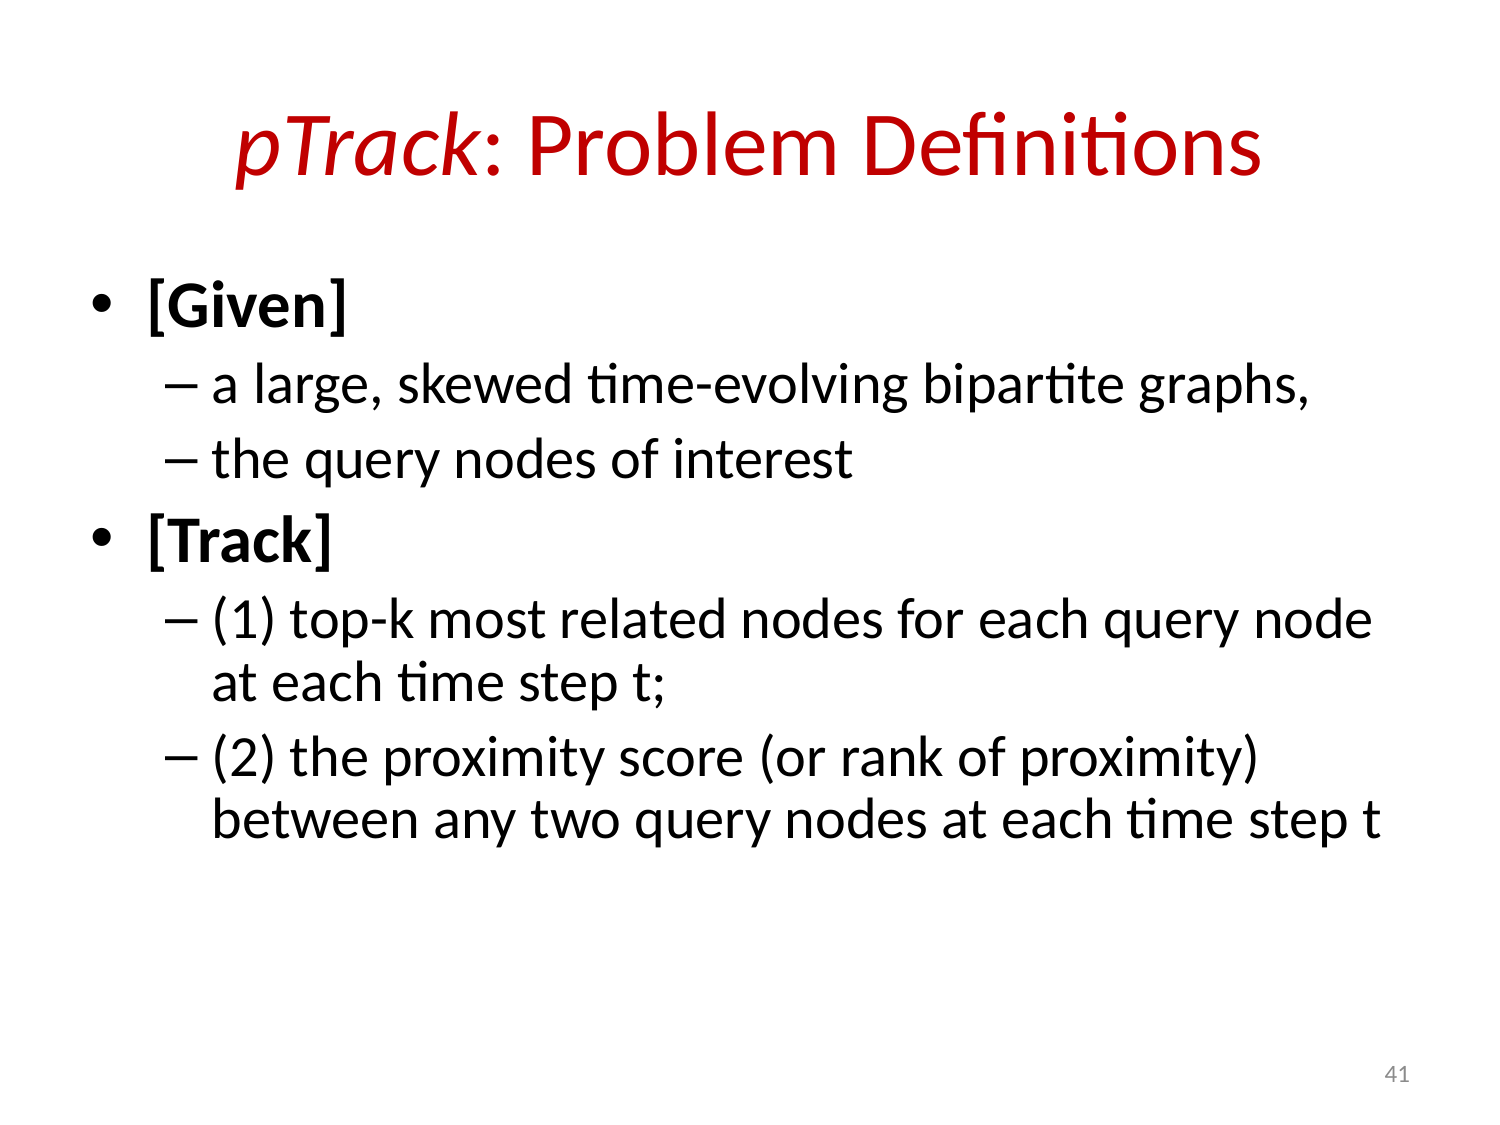

# pTrack: Problem Definitions
[Given]
a large, skewed time-evolving bipartite graphs,
the query nodes of interest
[Track]
(1) top-k most related nodes for each query node at each time step t;
(2) the proximity score (or rank of proximity) between any two query nodes at each time step t
41